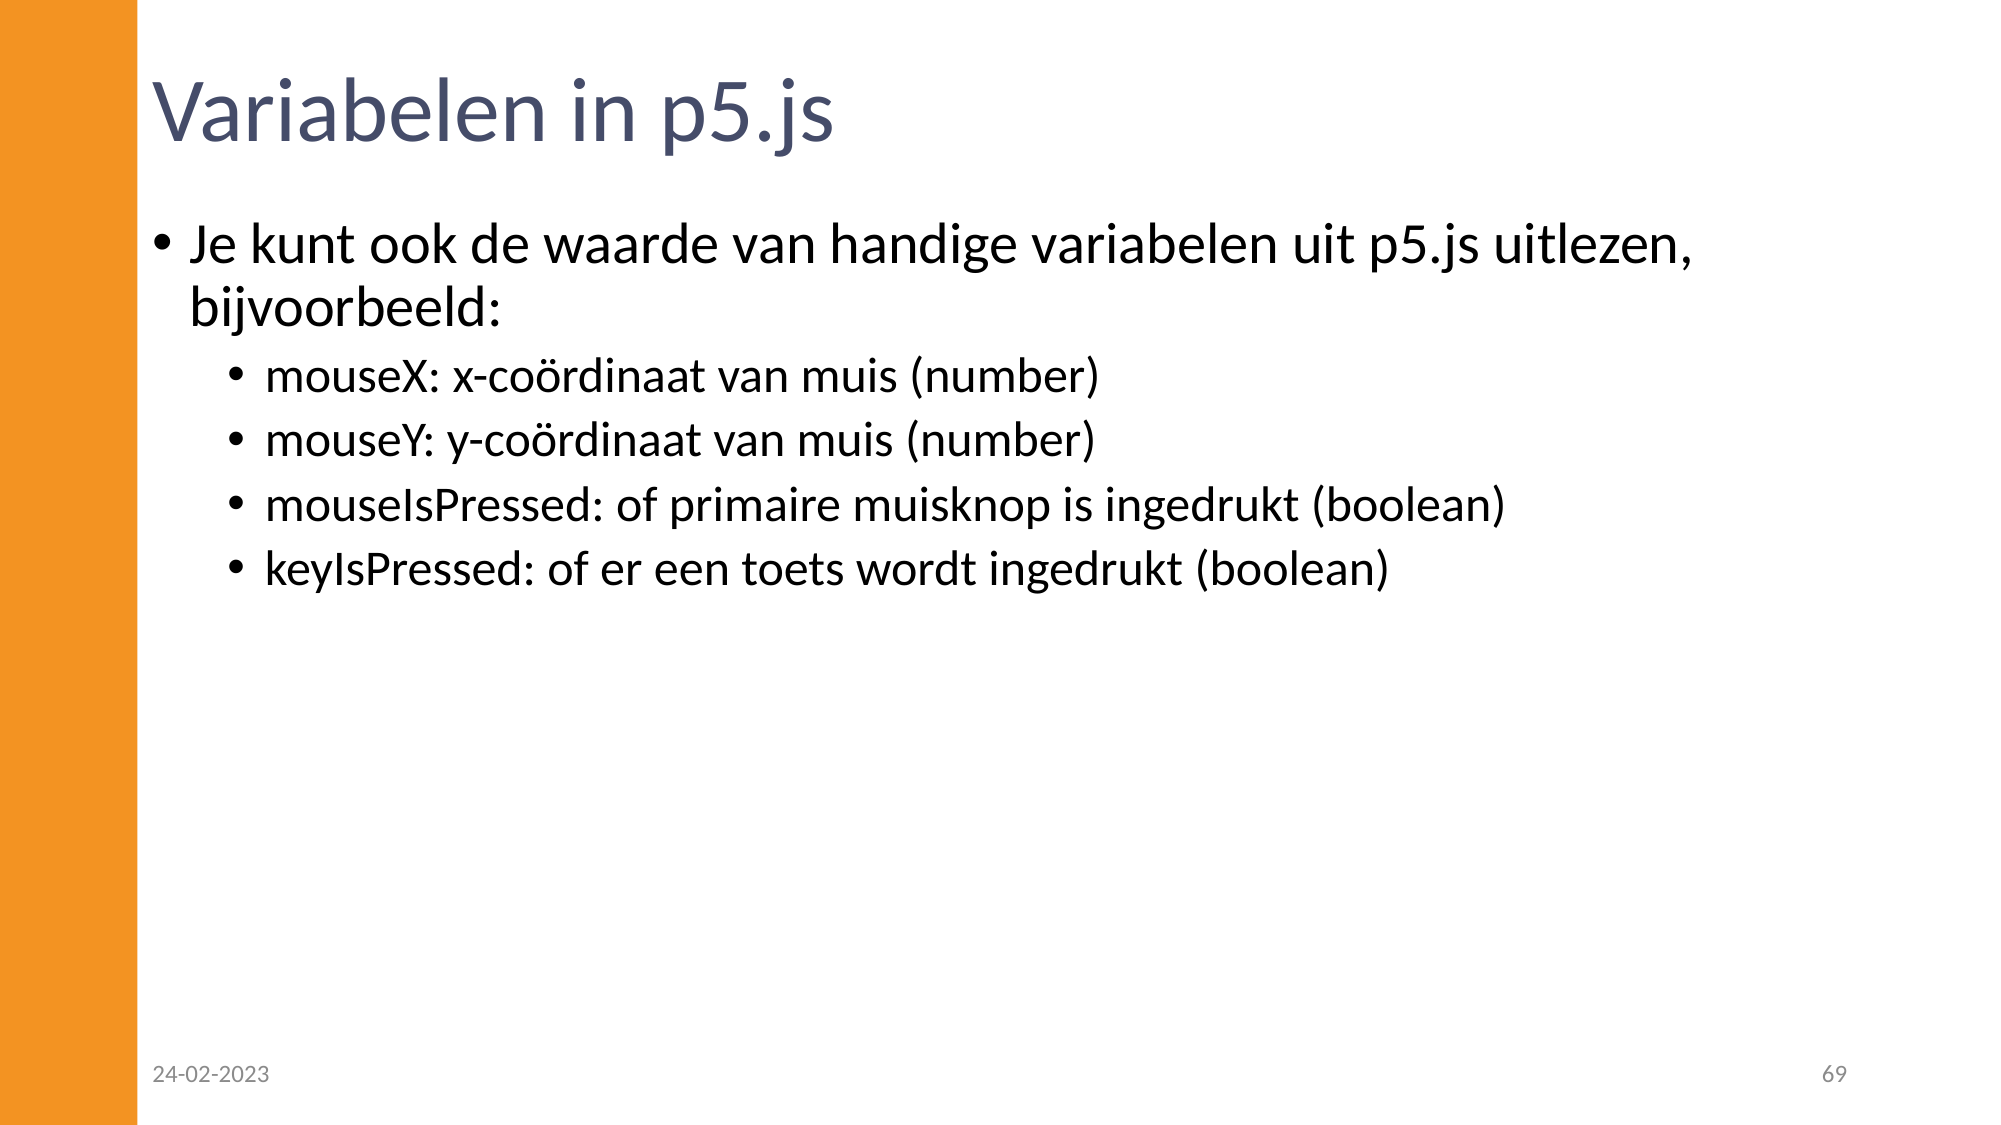

# Variabelen in p5.js
Je kunt ook de waarde van handige variabelen uit p5.js uitlezen, bijvoorbeeld:
mouseX: x-coördinaat van muis (number)
mouseY: y-coördinaat van muis (number)
mouseIsPressed: of primaire muisknop is ingedrukt (boolean)
keyIsPressed: of er een toets wordt ingedrukt (boolean)

24-02-2023

69